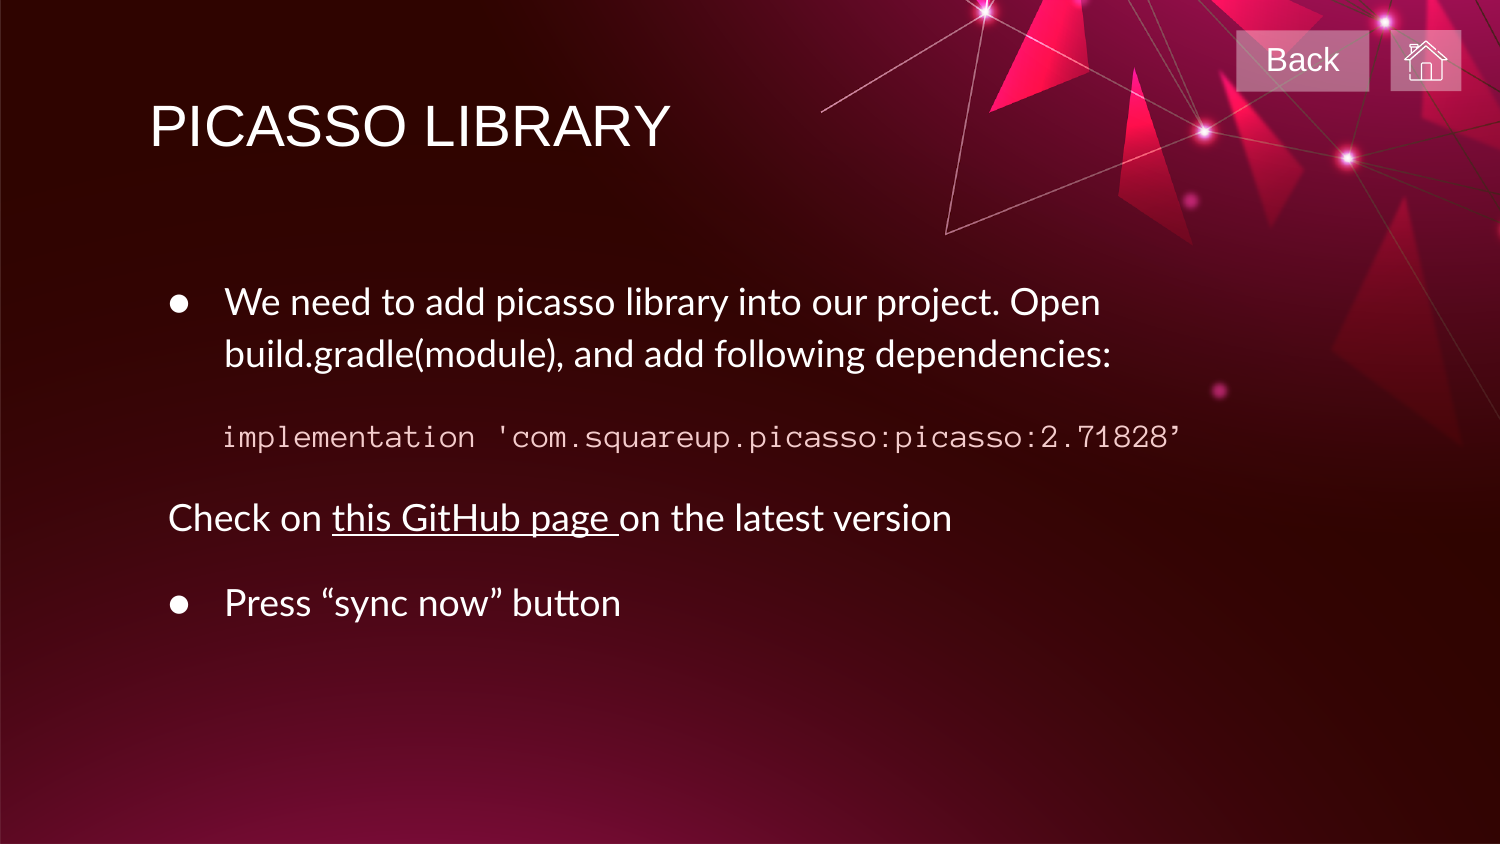

Back

PICASSO LIBRARY
We need to add picasso library into our project. Open build.gradle(module), and add following dependencies:
    implementation 'com.squareup.picasso:picasso:2.71828’
Check on this GitHub page on the latest version
Press “sync now” button